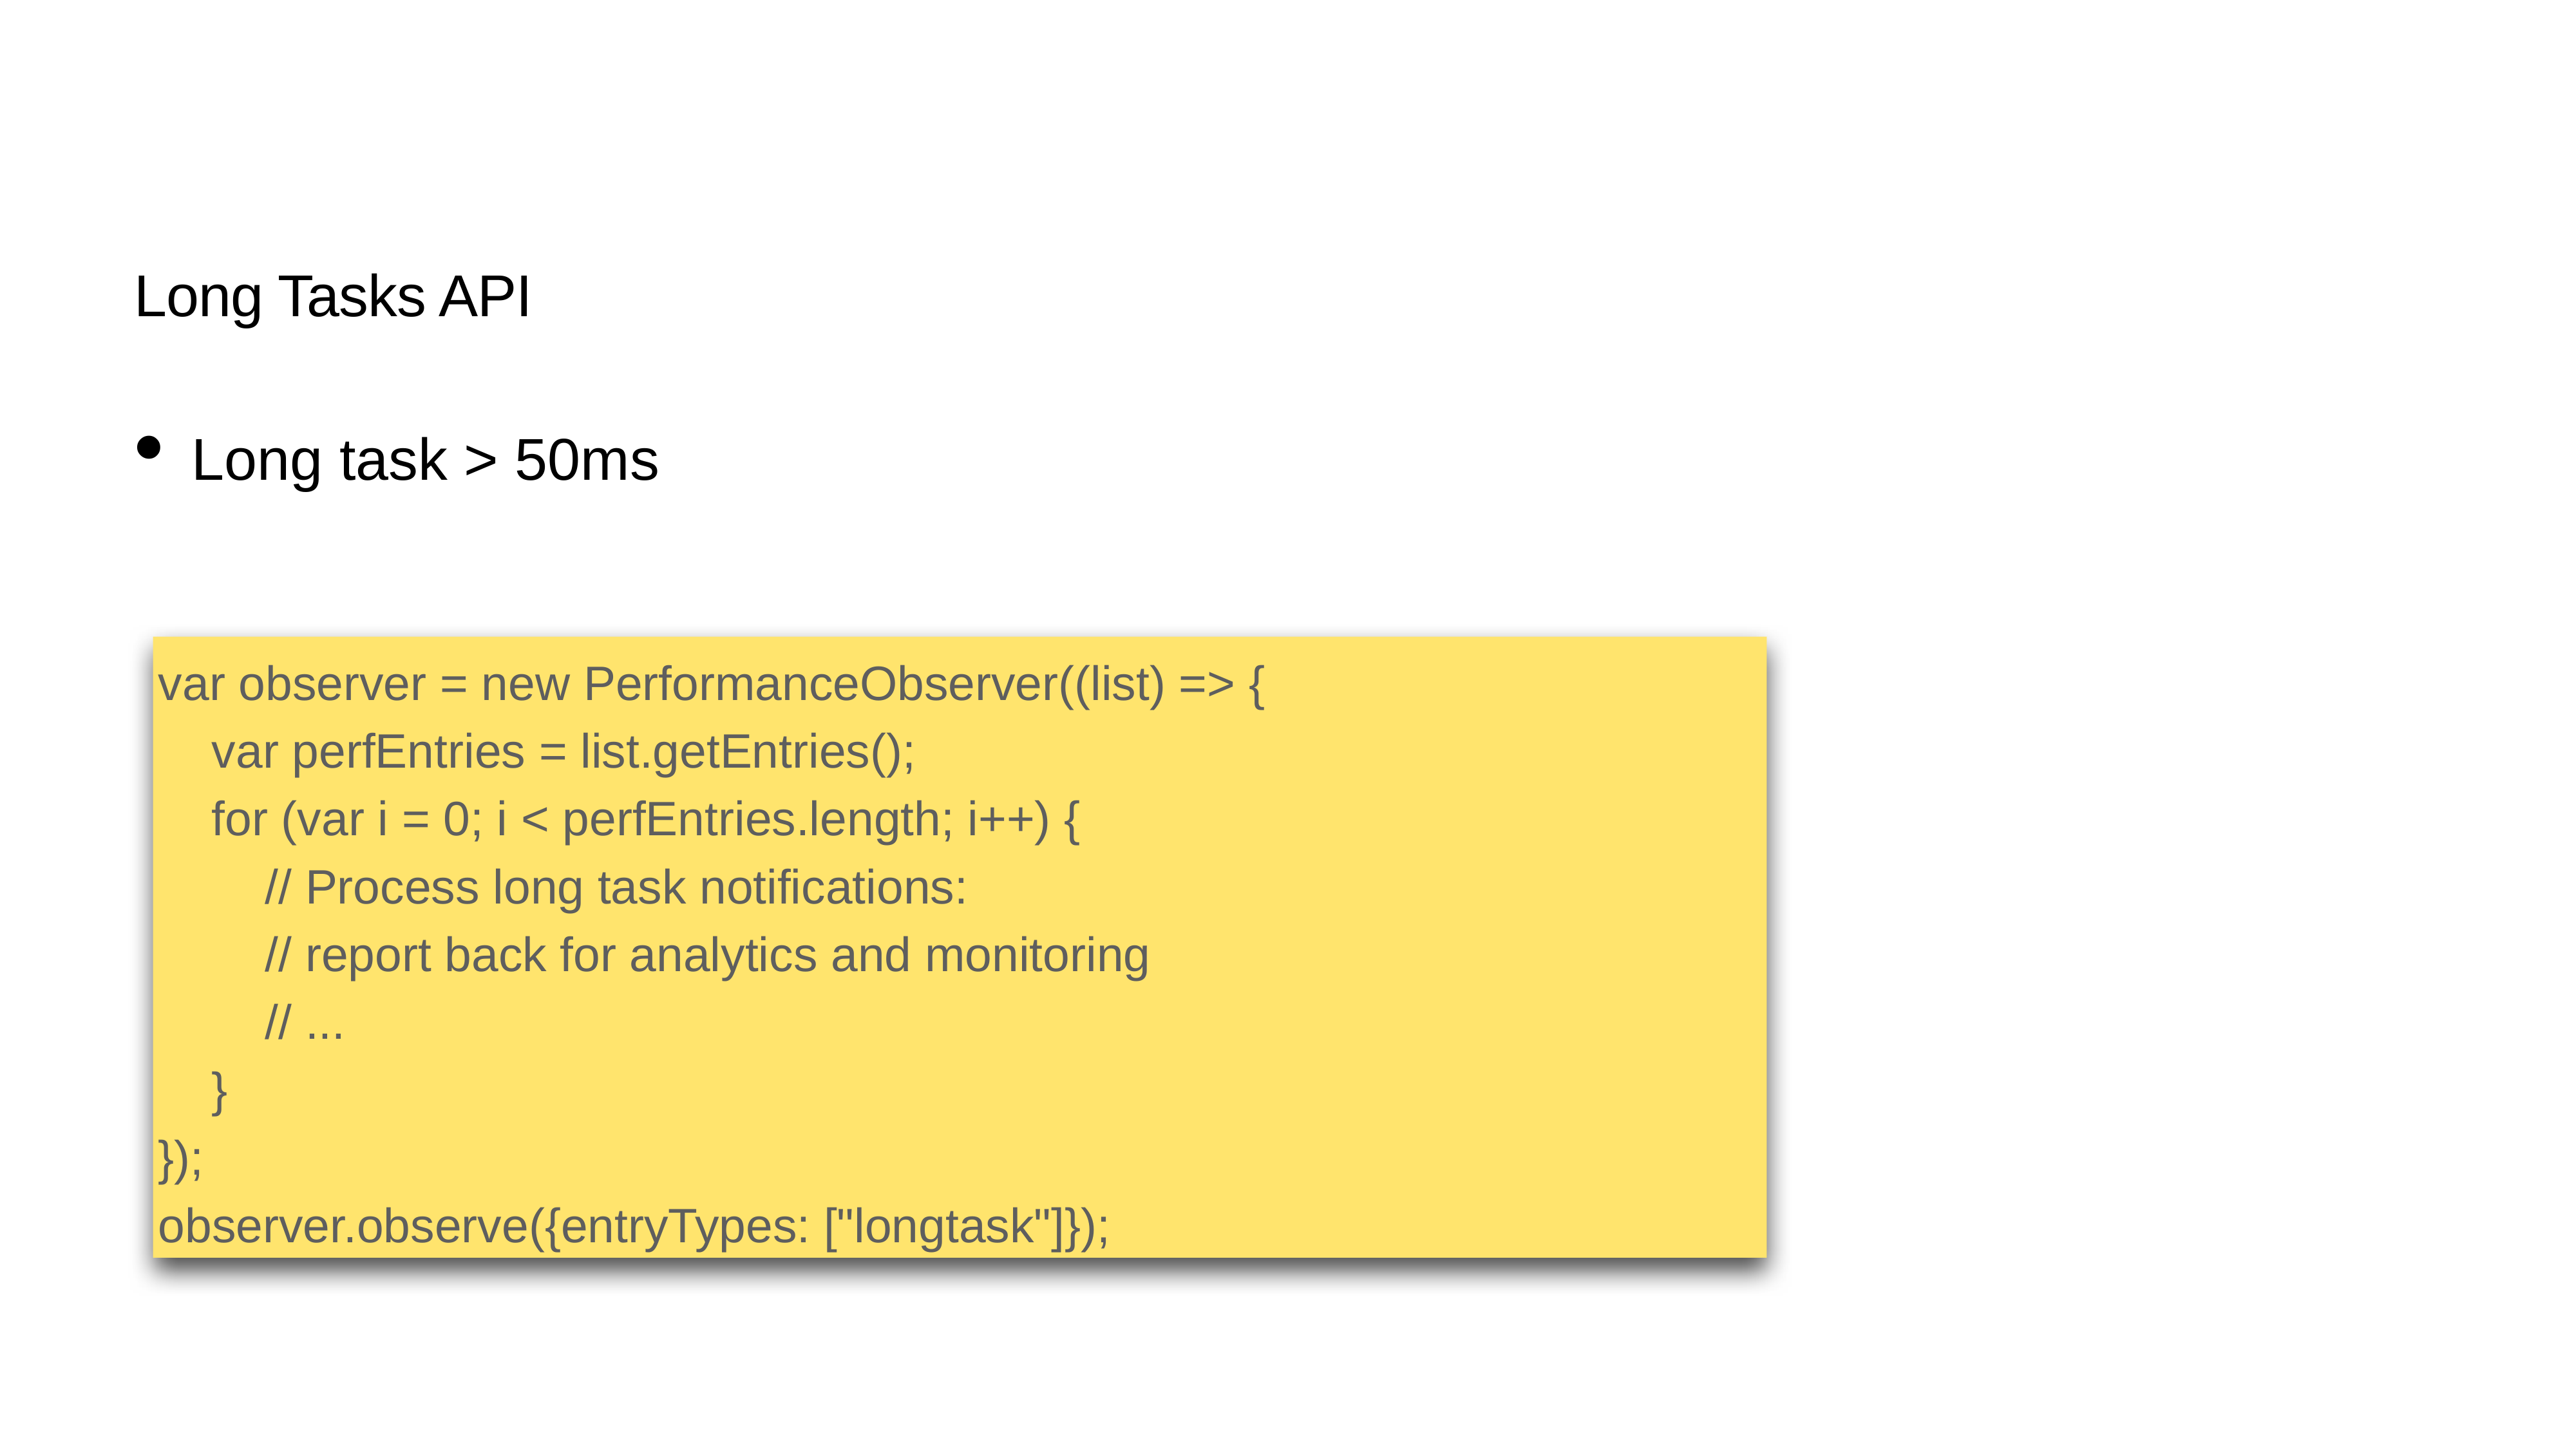

Long Tasks API
Long task > 50ms
var observer = new PerformanceObserver((list) => {
    var perfEntries = list.getEntries();
    for (var i = 0; i < perfEntries.length; i++) {
        // Process long task notifications:
        // report back for analytics and monitoring
        // ...
    }
});
observer.observe({entryTypes: ["longtask"]});